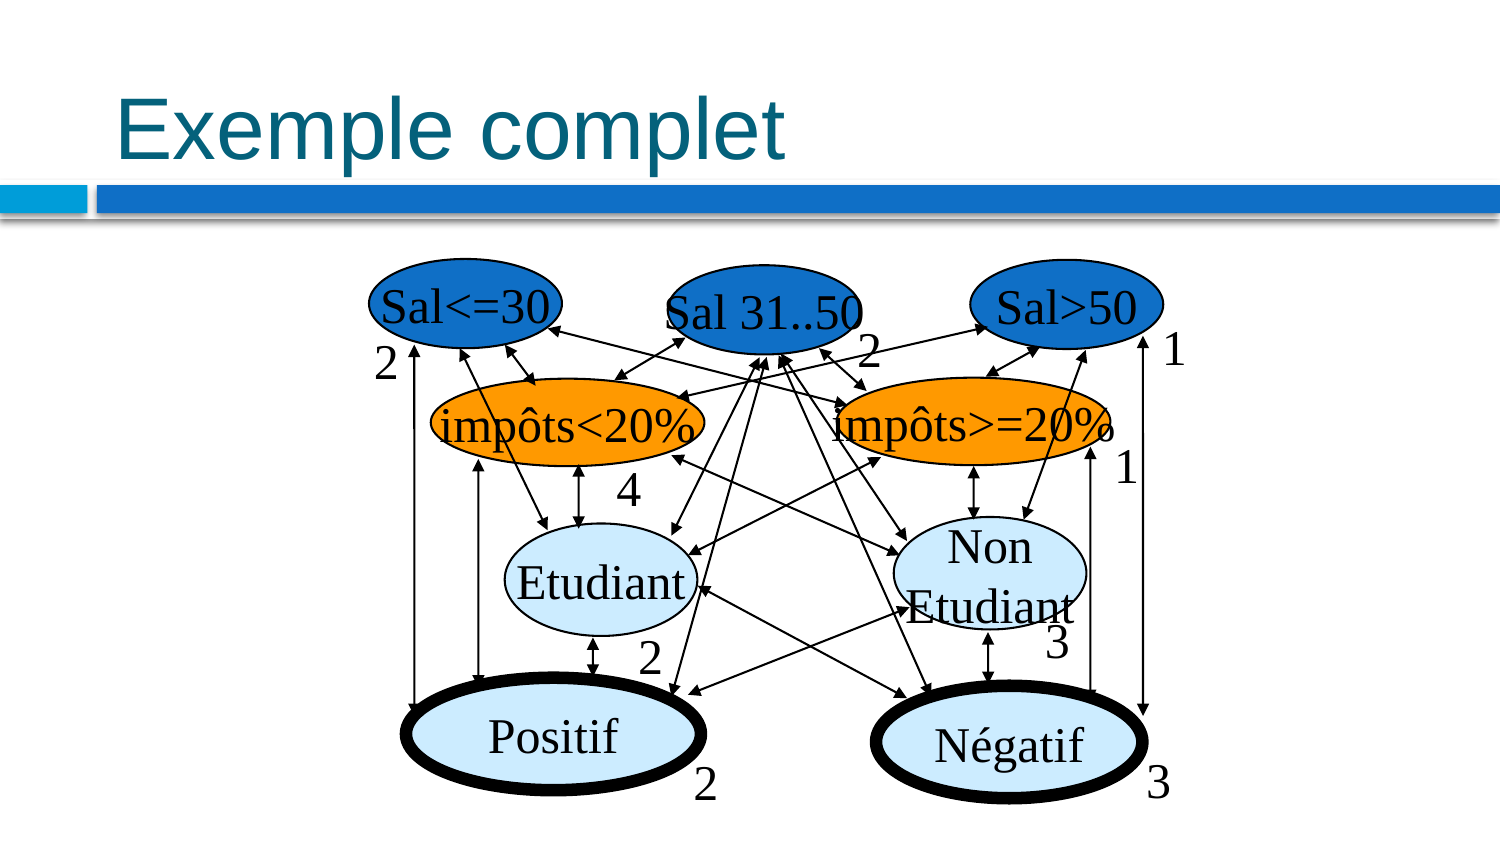

# Exemple complet
Sal<=30
Sal>50
Sal 31..50
1
2
2

impôts>=20%
impôts<20%
1

4

Non
Etudiant
Etudiant

3

2

Positif
Négatif
3
2